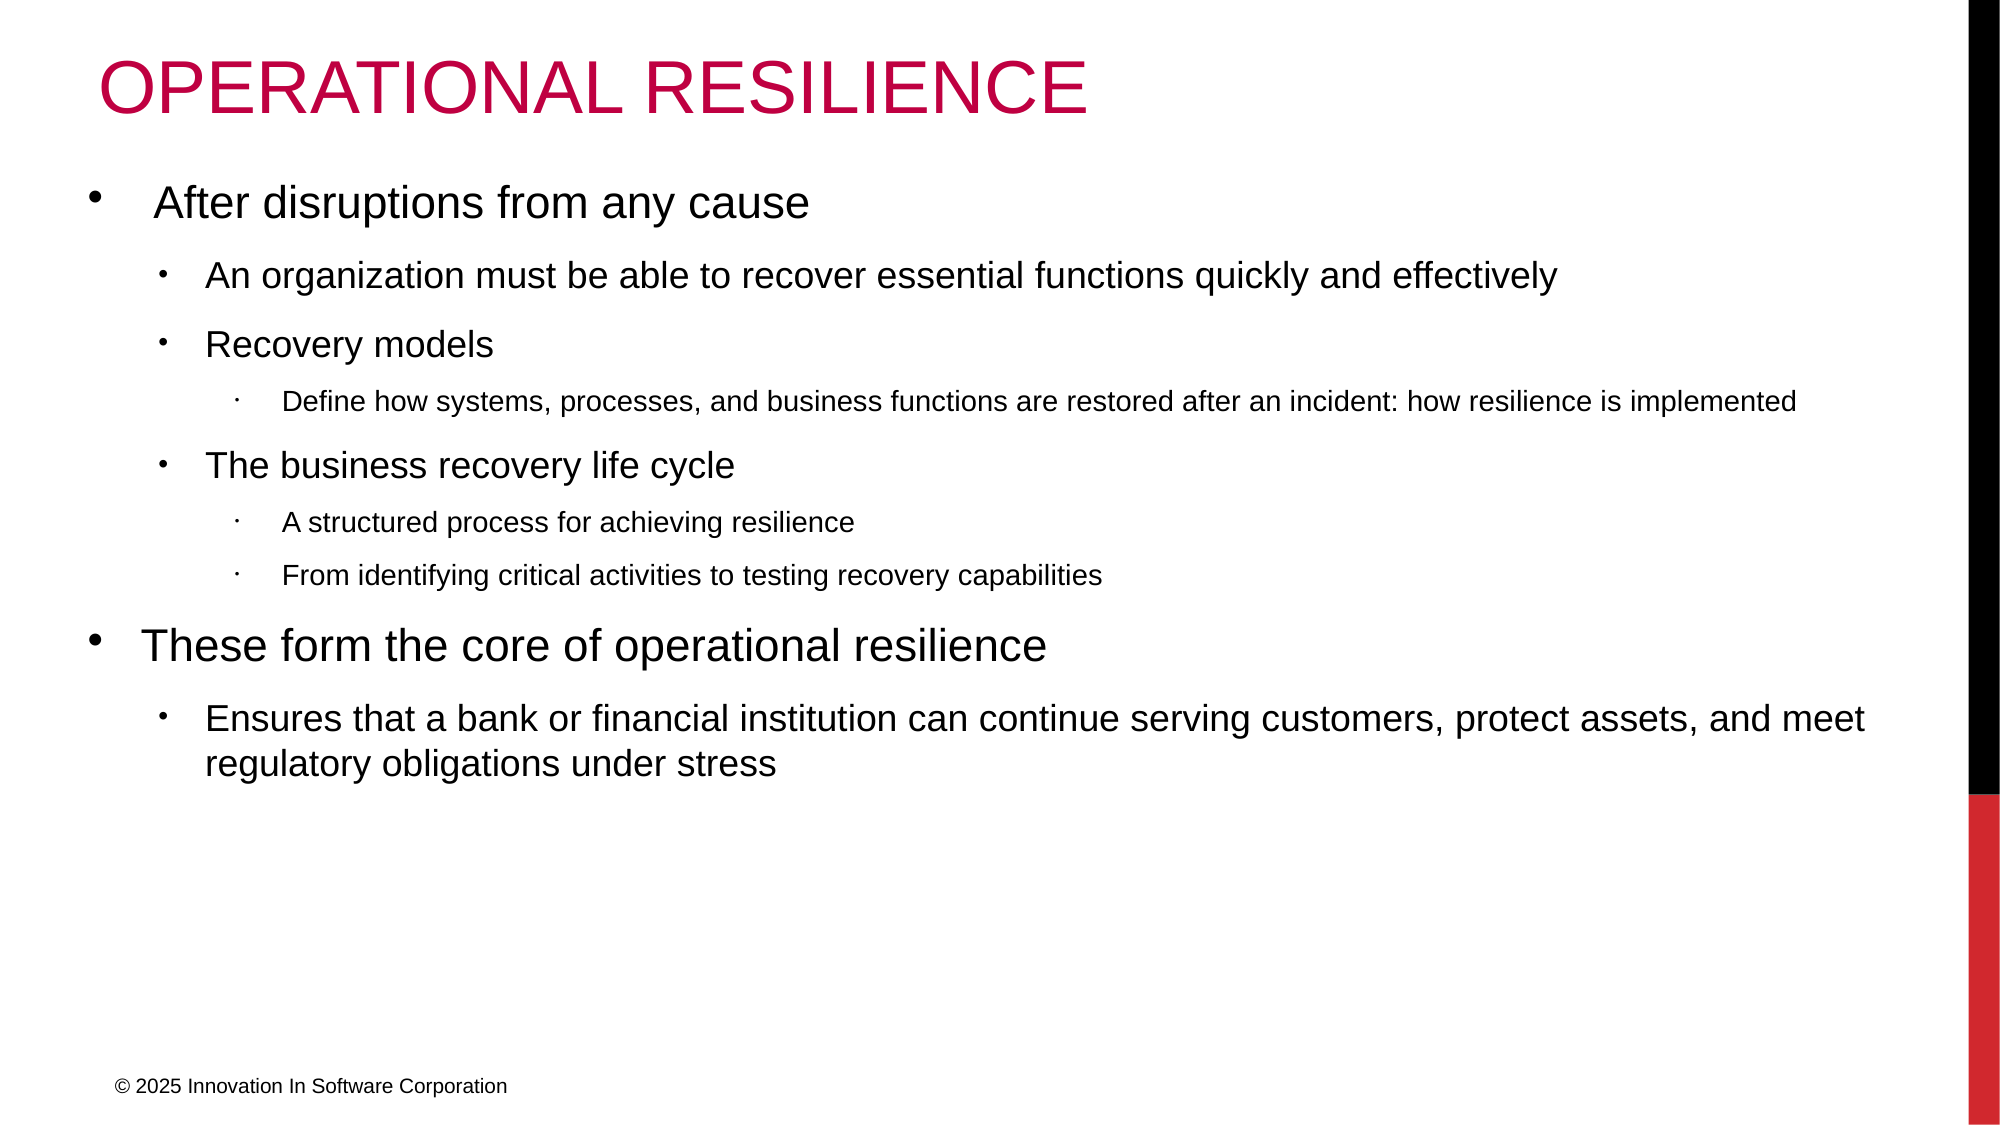

# Operational resilience
 After disruptions from any cause
An organization must be able to recover essential functions quickly and effectively
Recovery models
Define how systems, processes, and business functions are restored after an incident: how resilience is implemented
The business recovery life cycle
A structured process for achieving resilience
From identifying critical activities to testing recovery capabilities
These form the core of operational resilience
Ensures that a bank or financial institution can continue serving customers, protect assets, and meet regulatory obligations under stress
© 2025 Innovation In Software Corporation